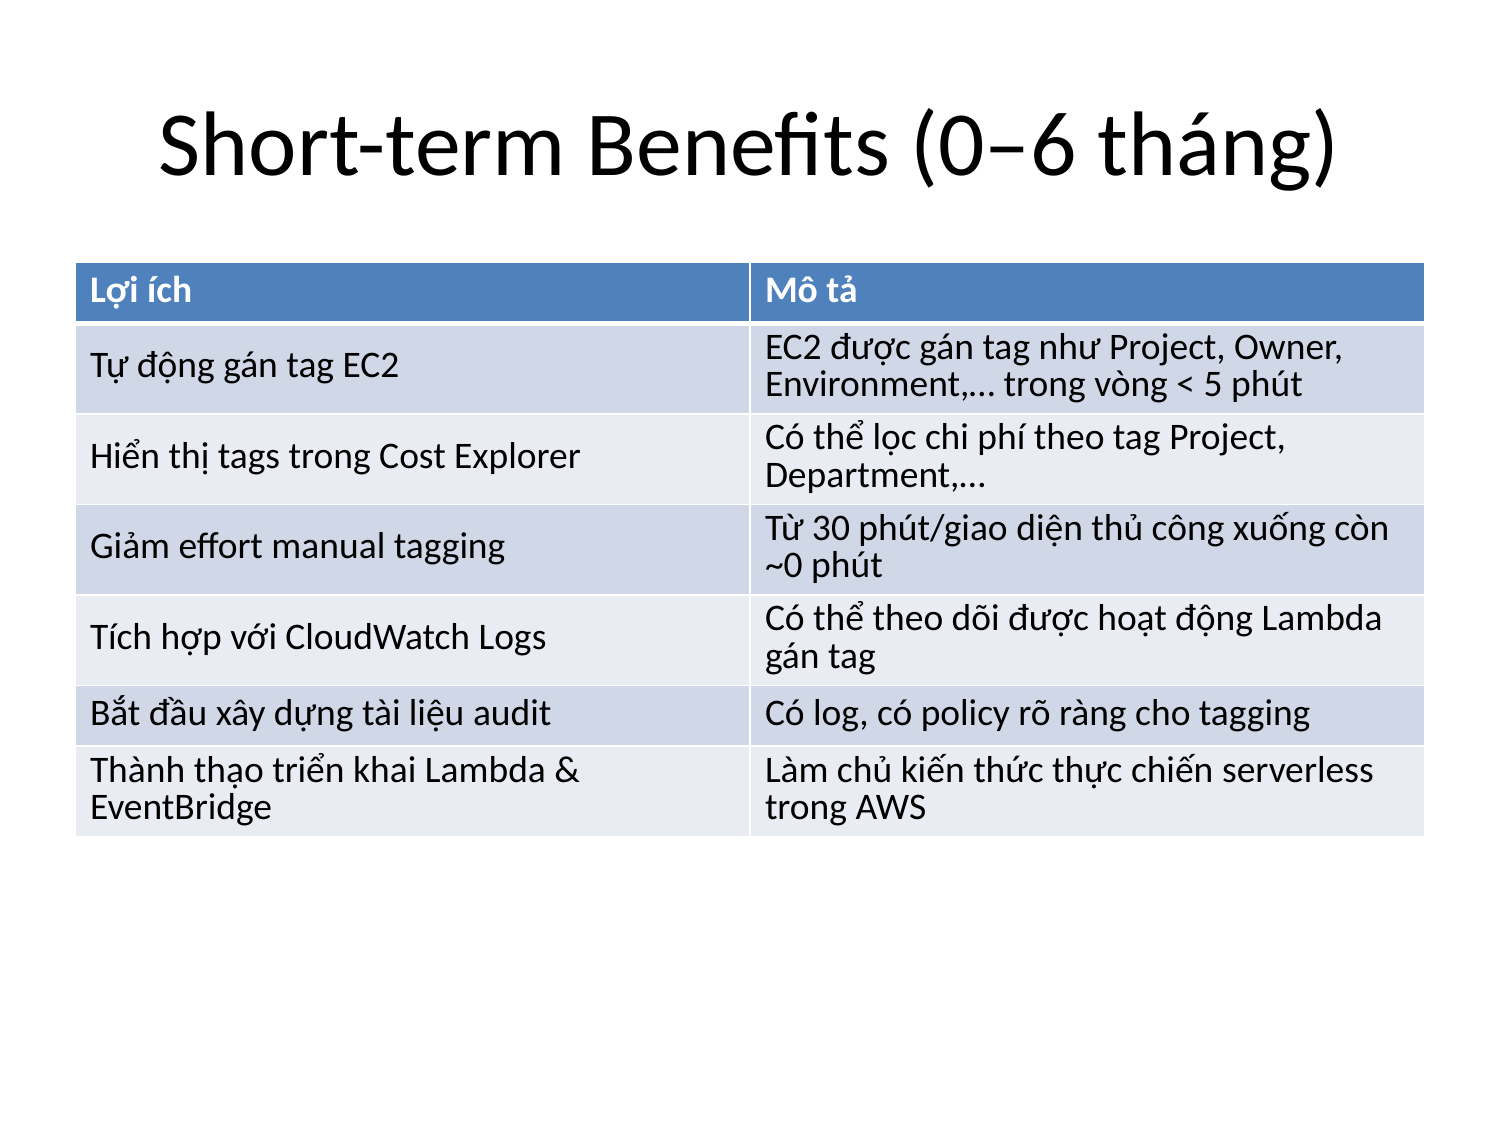

# Short-term Benefits (0–6 tháng)
| Lợi ích | Mô tả |
| --- | --- |
| Tự động gán tag EC2 | EC2 được gán tag như Project, Owner, Environment,… trong vòng < 5 phút |
| Hiển thị tags trong Cost Explorer | Có thể lọc chi phí theo tag Project, Department,… |
| Giảm effort manual tagging | Từ 30 phút/giao diện thủ công xuống còn ~0 phút |
| Tích hợp với CloudWatch Logs | Có thể theo dõi được hoạt động Lambda gán tag |
| Bắt đầu xây dựng tài liệu audit | Có log, có policy rõ ràng cho tagging |
| Thành thạo triển khai Lambda & EventBridge | Làm chủ kiến thức thực chiến serverless trong AWS |